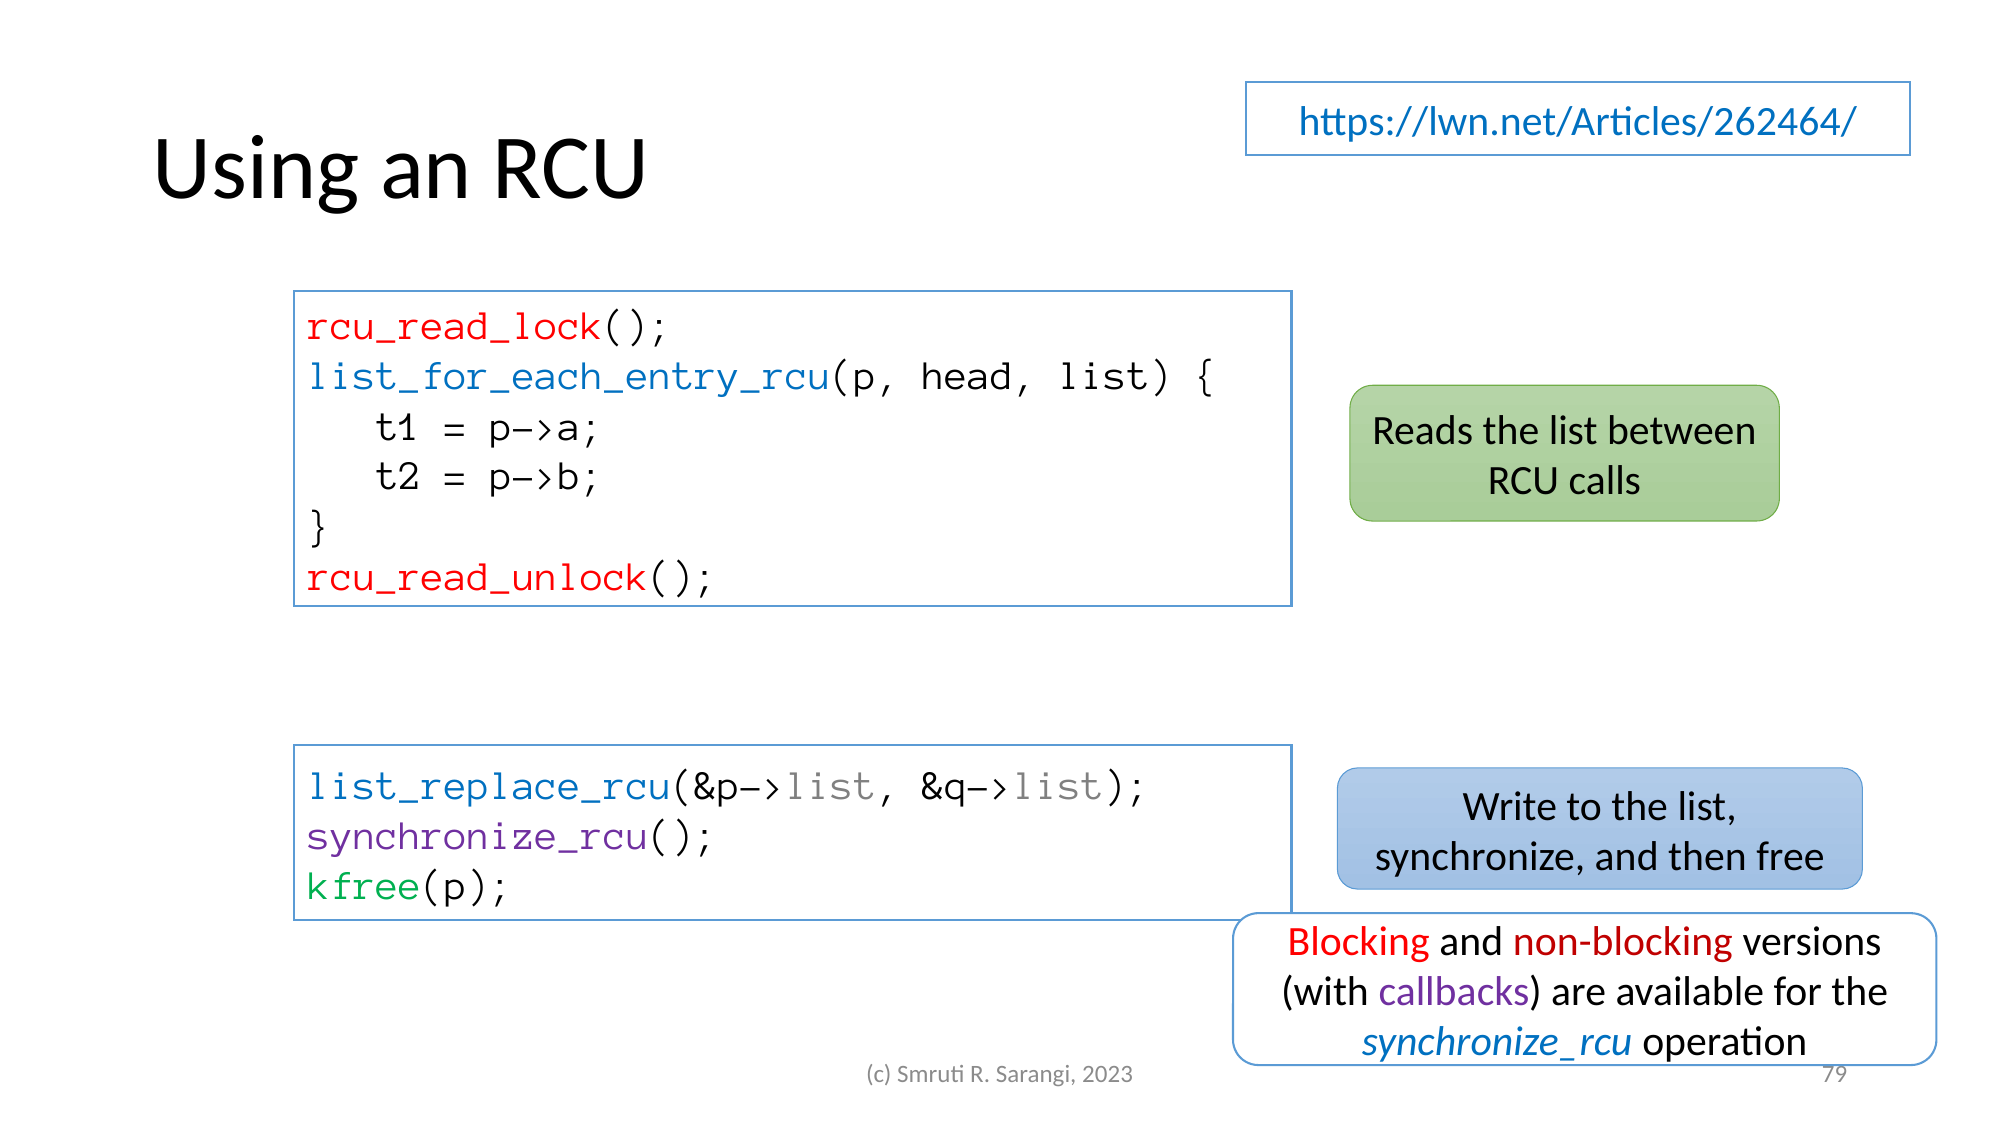

# Using an RCU
https://lwn.net/Articles/262464/
rcu_read_lock();
list_for_each_entry_rcu(p, head, list) {
   t1 = p->a;
   t2 = p->b;
}
rcu_read_unlock();
Reads the list between RCU calls
list_replace_rcu(&p->list, &q->list);
synchronize_rcu();
kfree(p);
Write to the list,
synchronize, and then free
Blocking and non-blocking versions (with callbacks) are available for the synchronize_rcu operation
(c) Smruti R. Sarangi, 2023
79